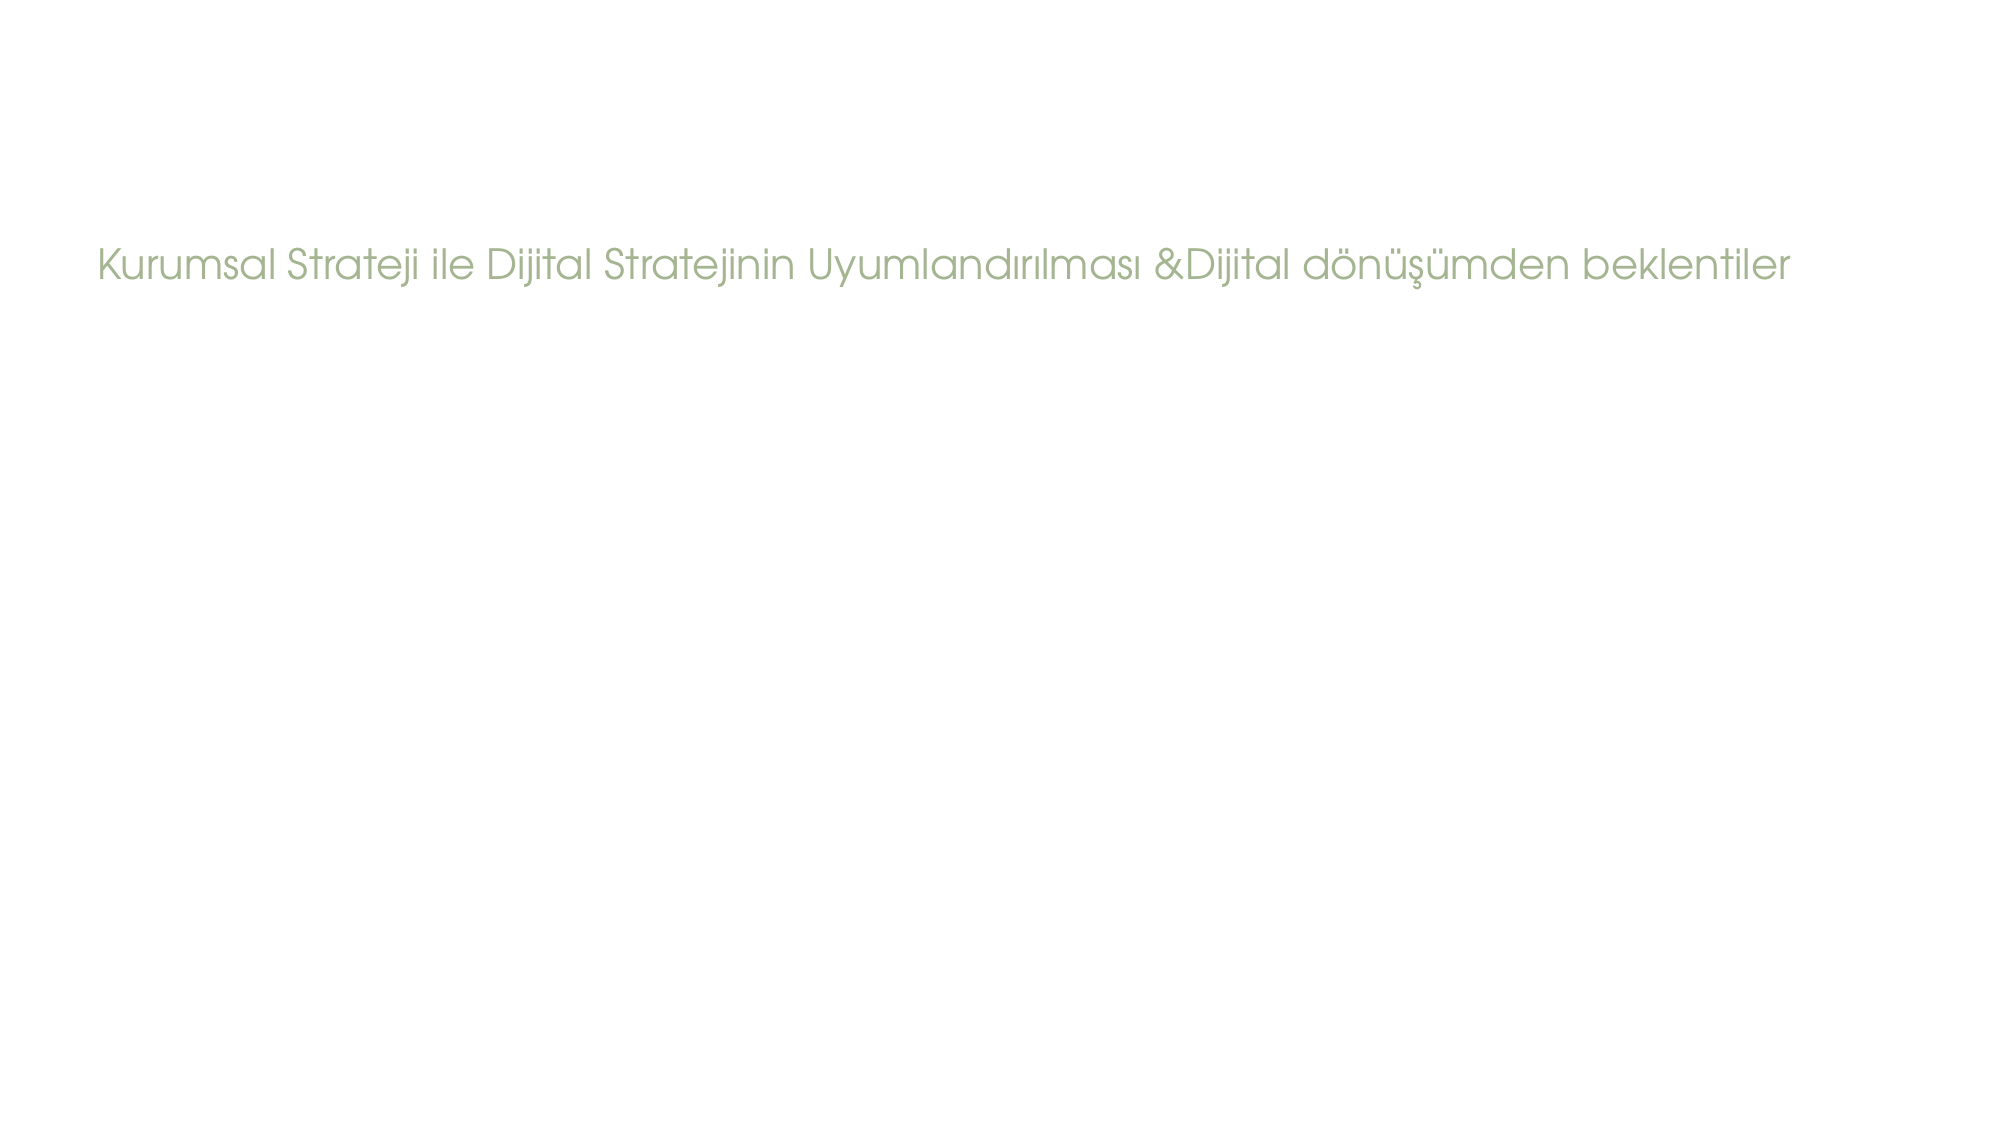

# Kurumsal Strateji ile Dijital Stratejinin Uyumlandırılması &Dijital dönüşümden beklentiler